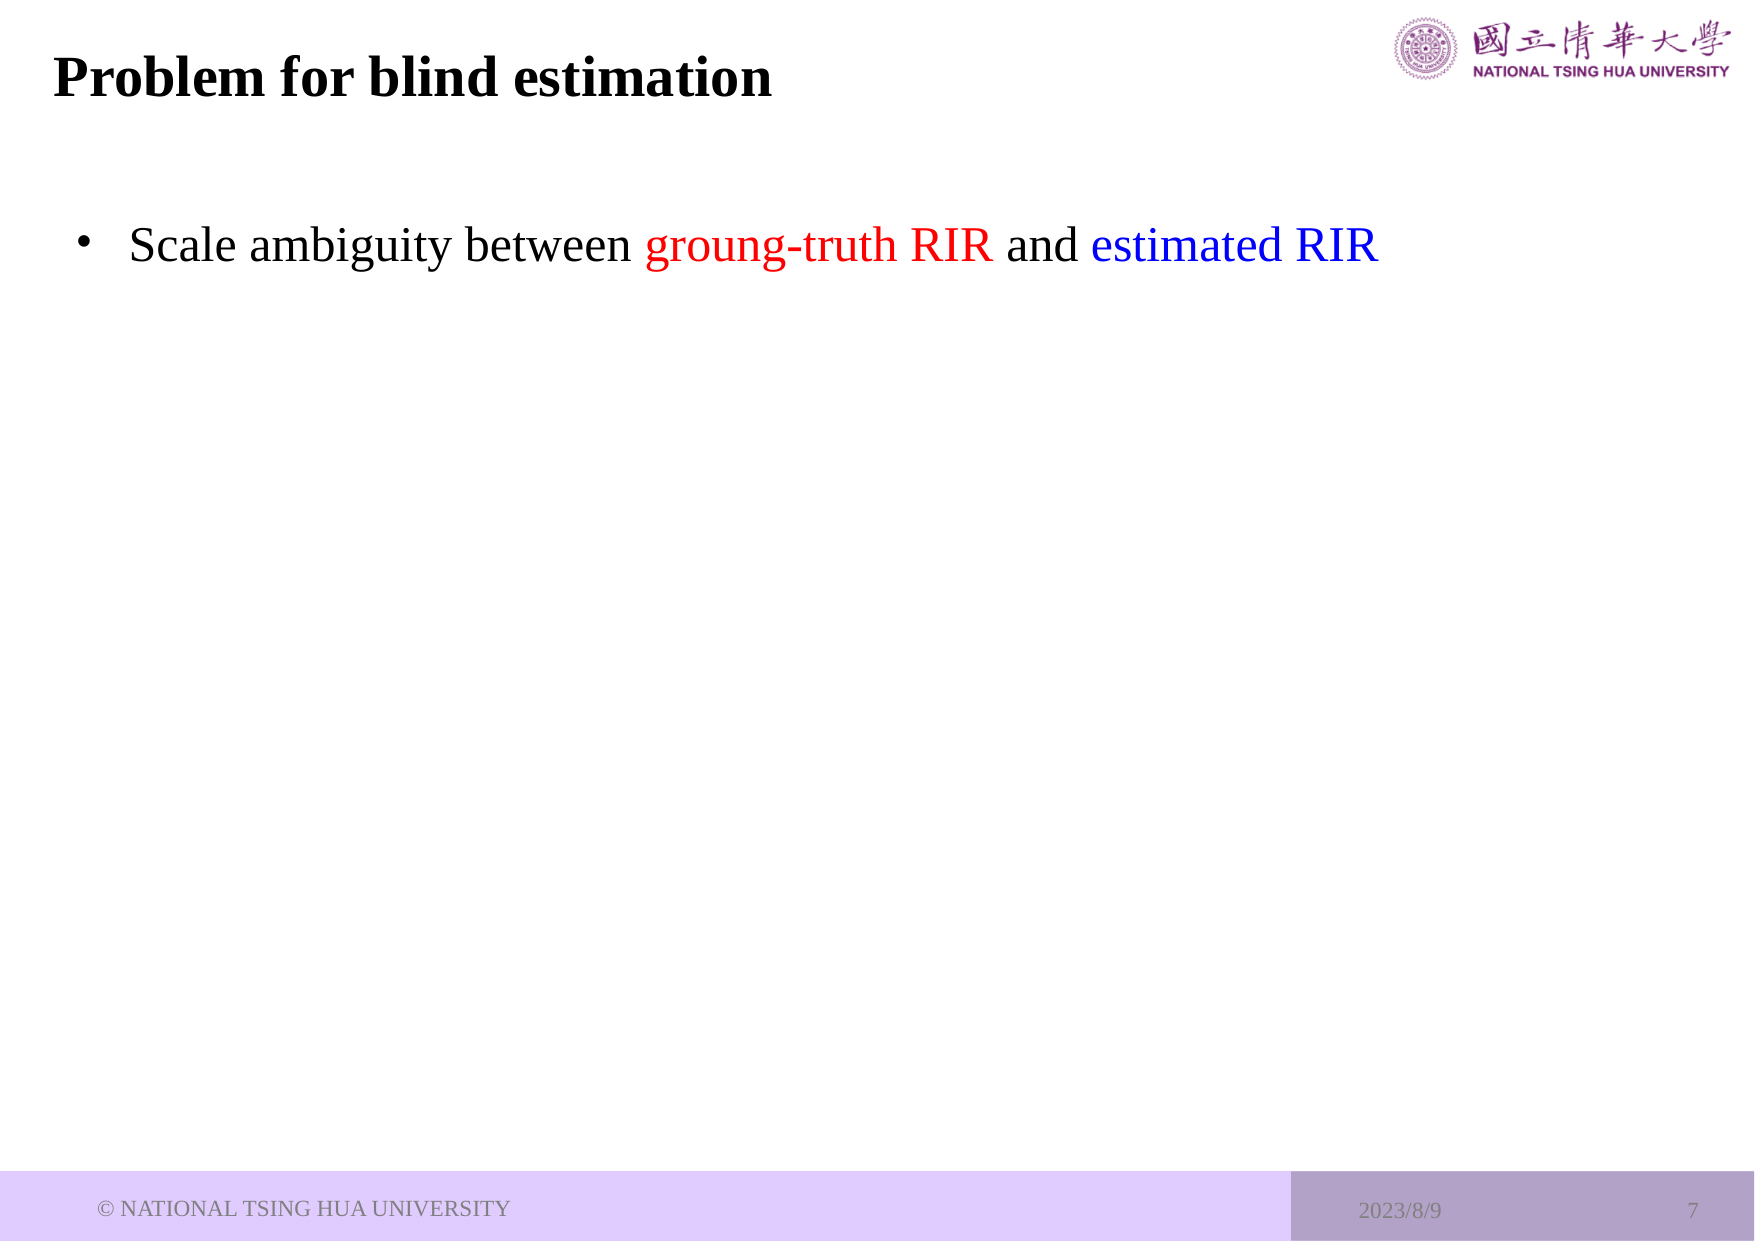

# Problem for blind estimation
Scale ambiguity between groung-truth RIR and estimated RIR
© NATIONAL TSING HUA UNIVERSITY
2023/8/9
7